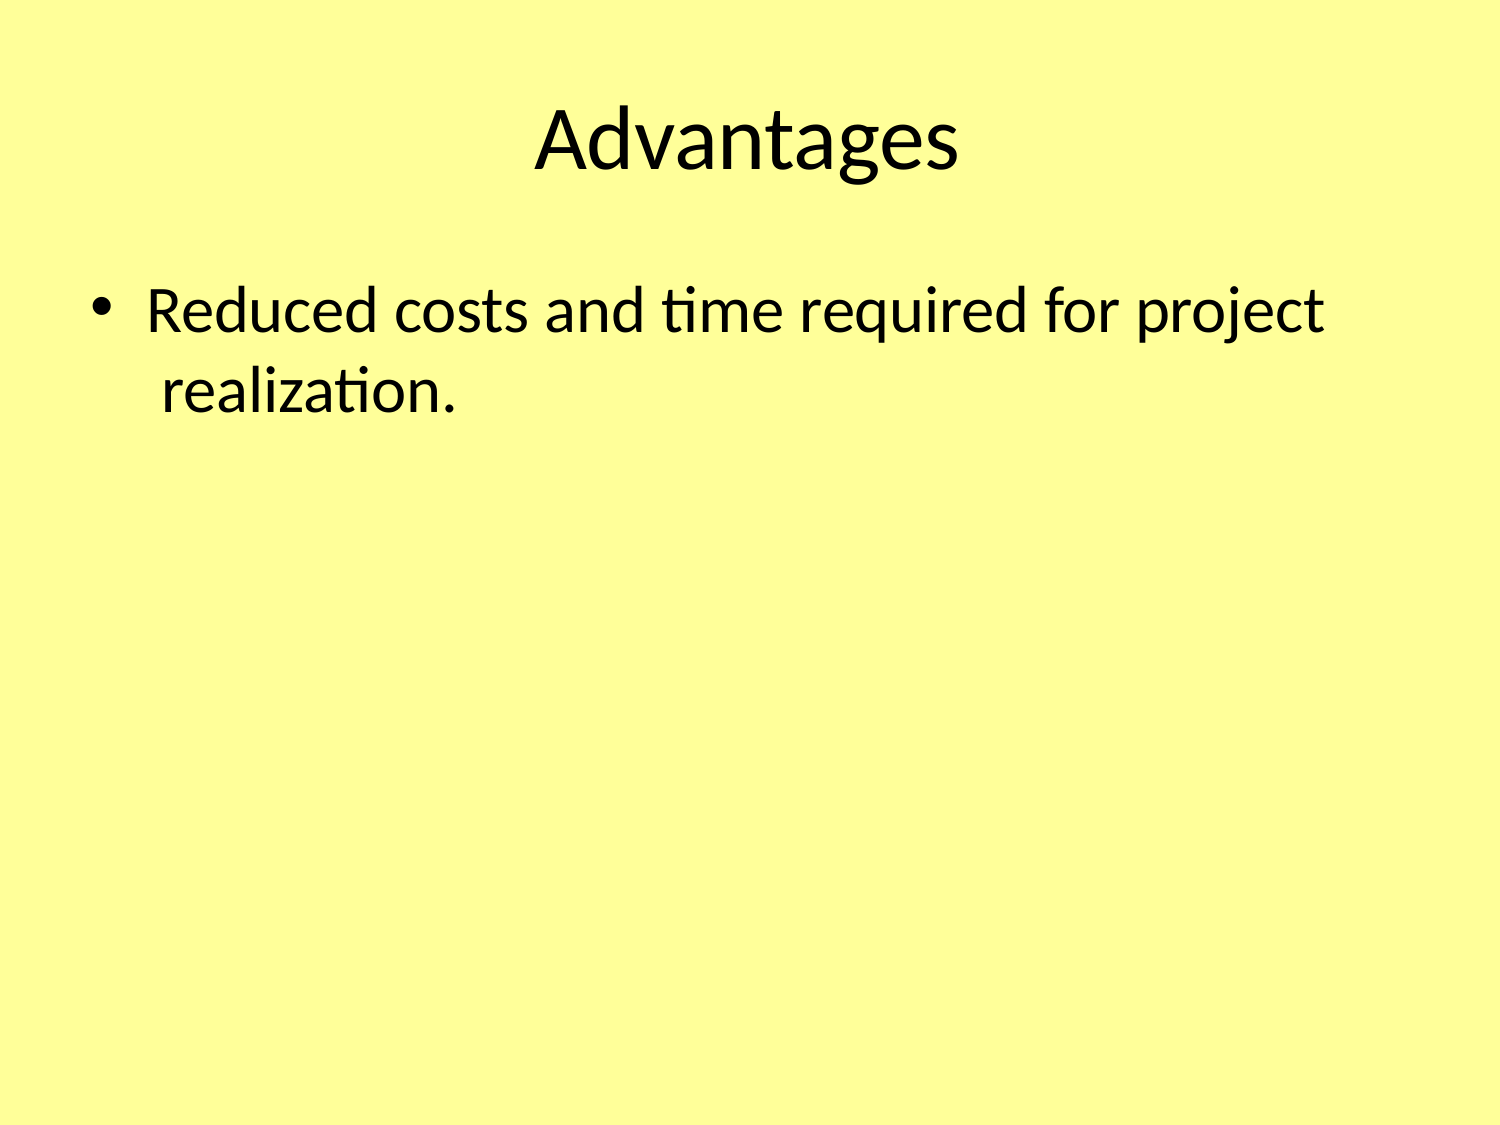

# Advantages
Reduced costs and time required for project  realization.